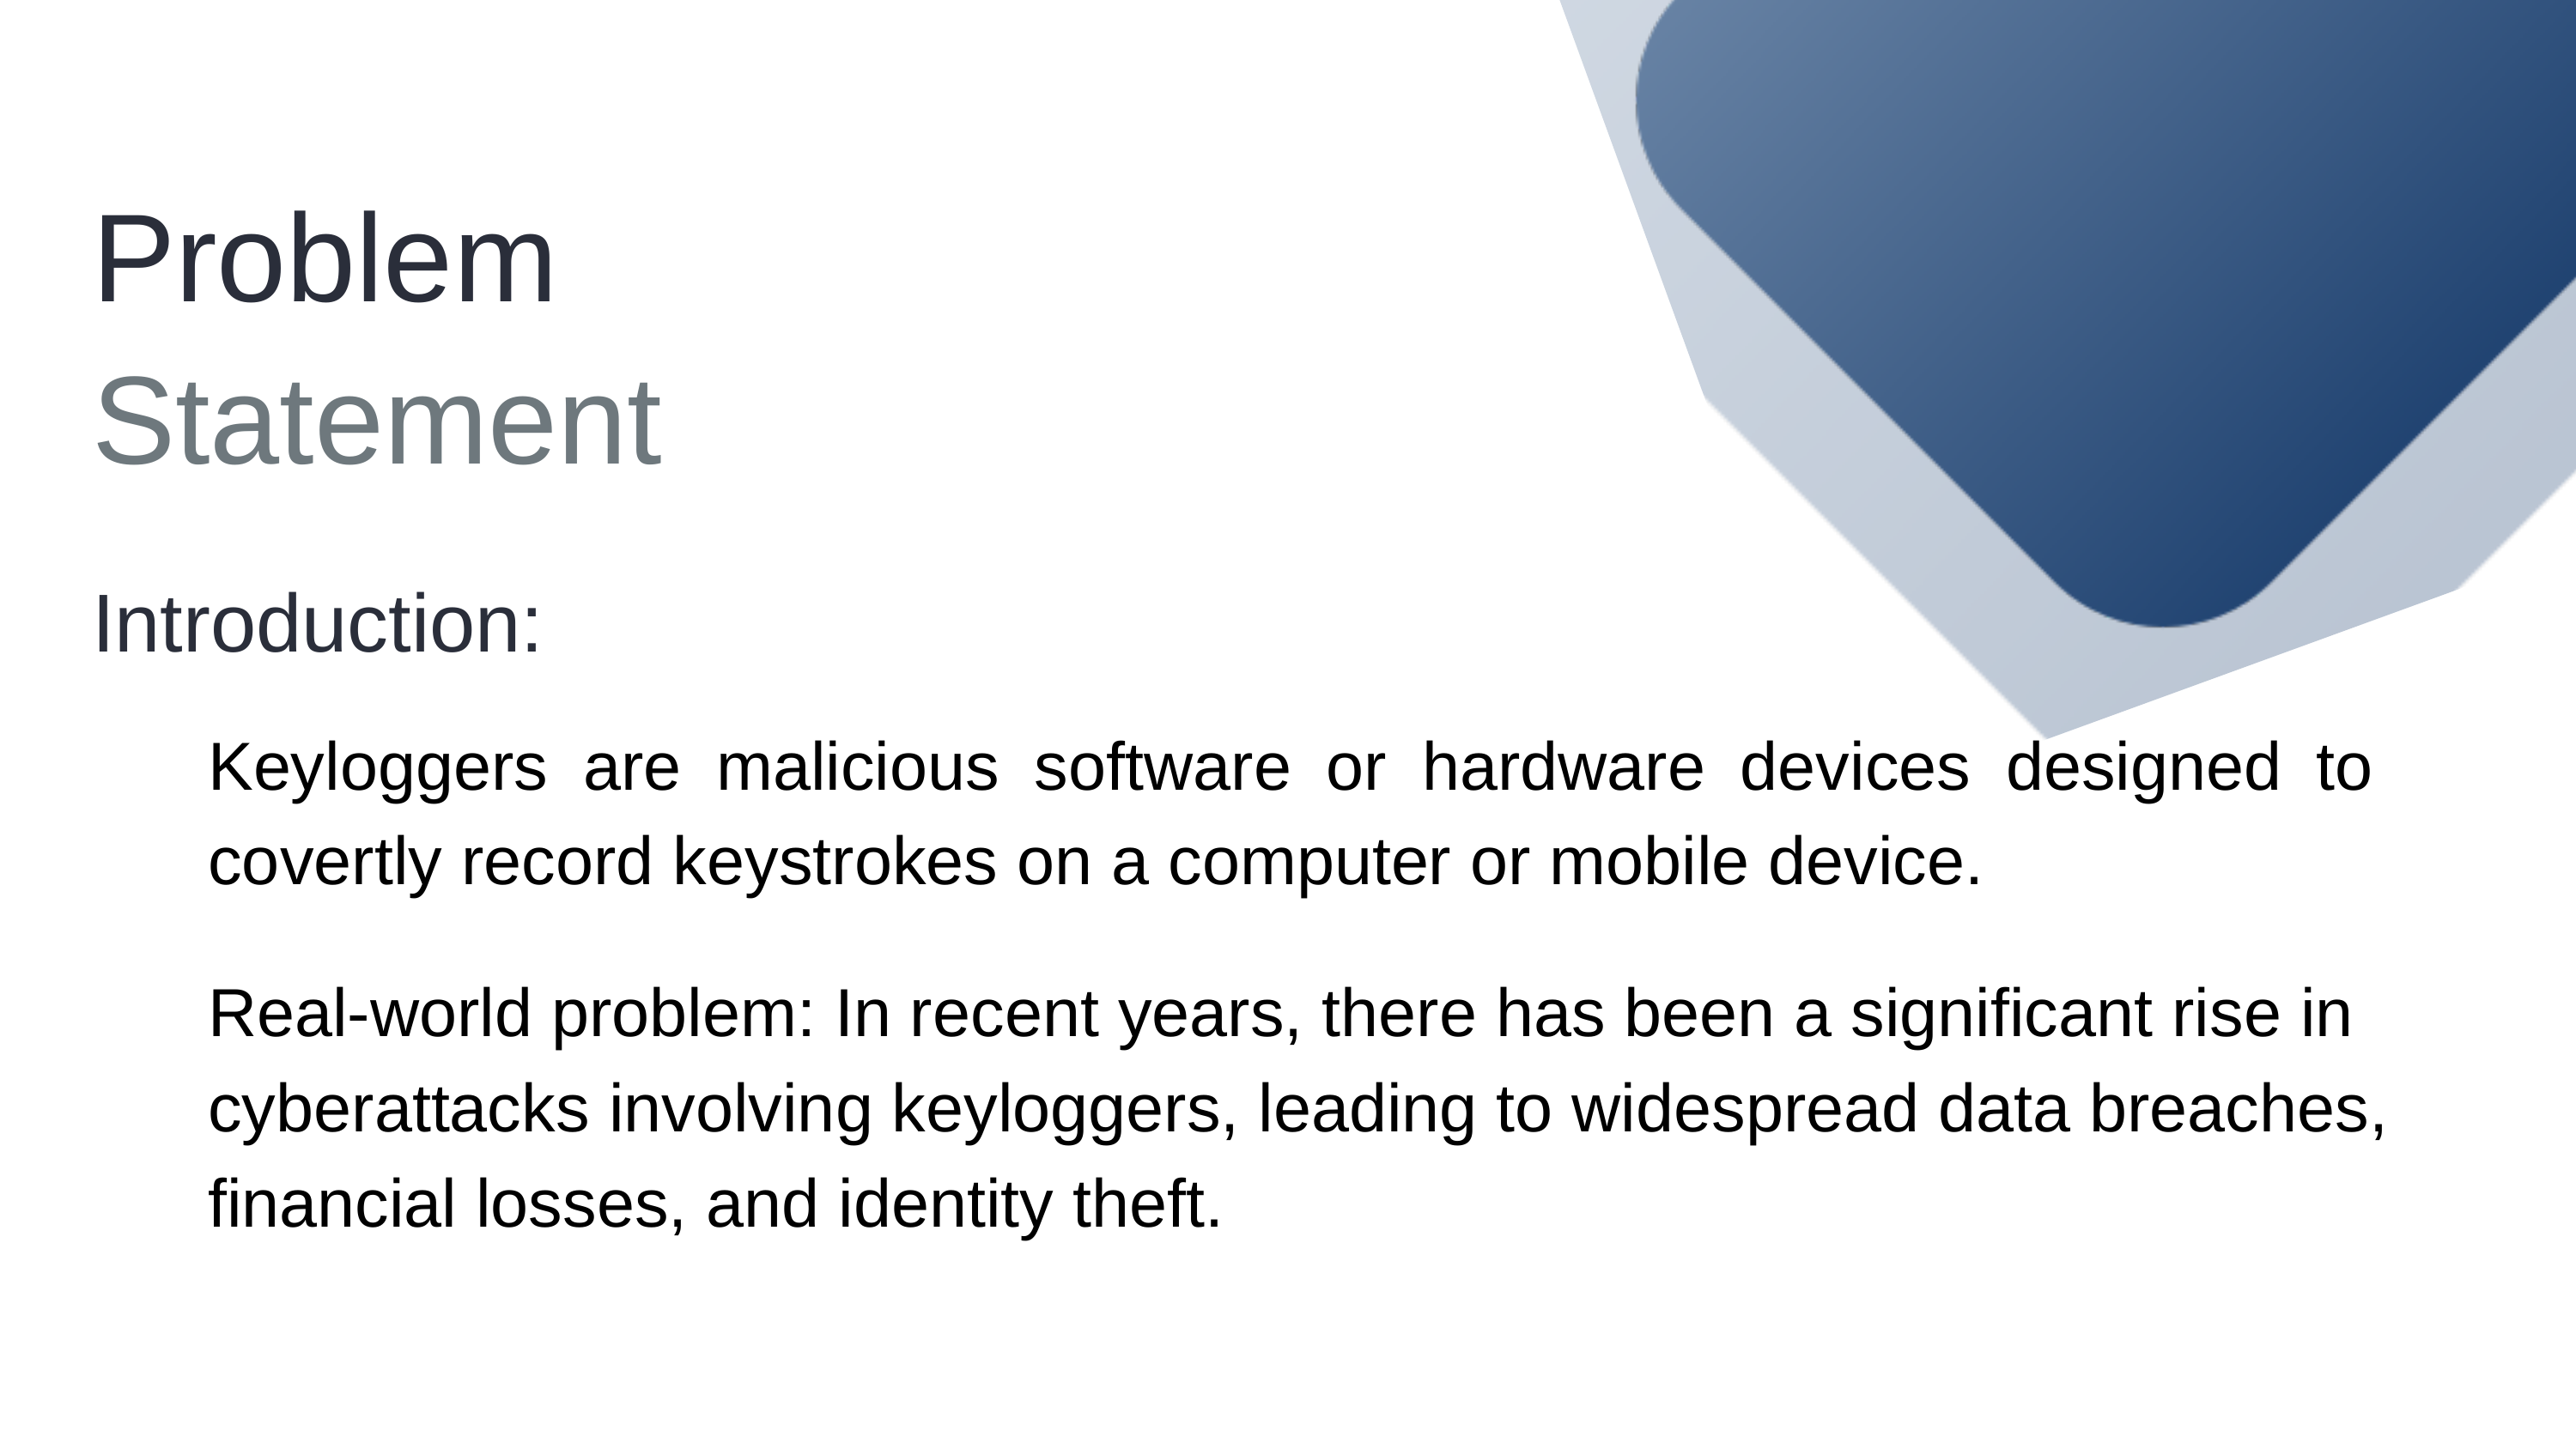

Problem Statement
Introduction:
Keyloggers are malicious software or hardware devices designed to covertly record keystrokes on a computer or mobile device.
Real-world problem: In recent years, there has been a significant rise in cyberattacks involving keyloggers, leading to widespread data breaches, financial losses, and identity theft.